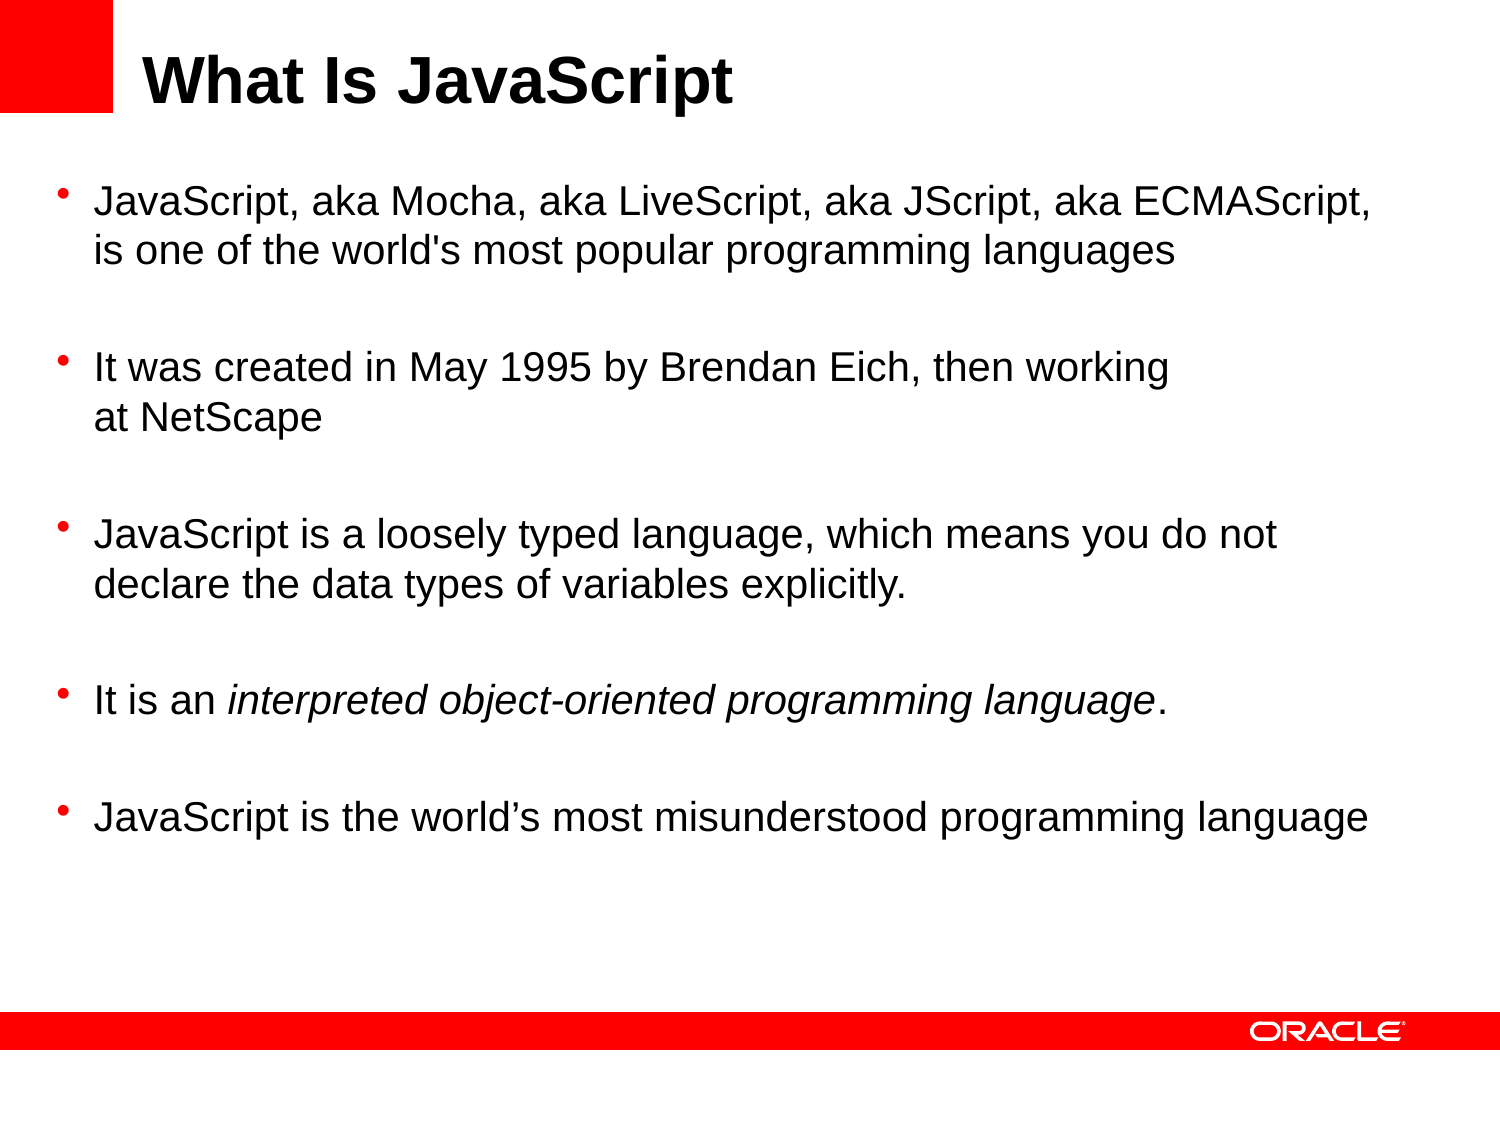

# What Is JavaScript

JavaScript, aka Mocha, aka LiveScript, aka JScript, aka ECMAScript, is one of the world's most popular programming languages

It was created in May 1995 by Brendan Eich, then working at NetScape

JavaScript is a loosely typed language, which means you do not declare the data types of variables explicitly.

It is an interpreted object-oriented programming language.

JavaScript is the world’s most misunderstood programming language